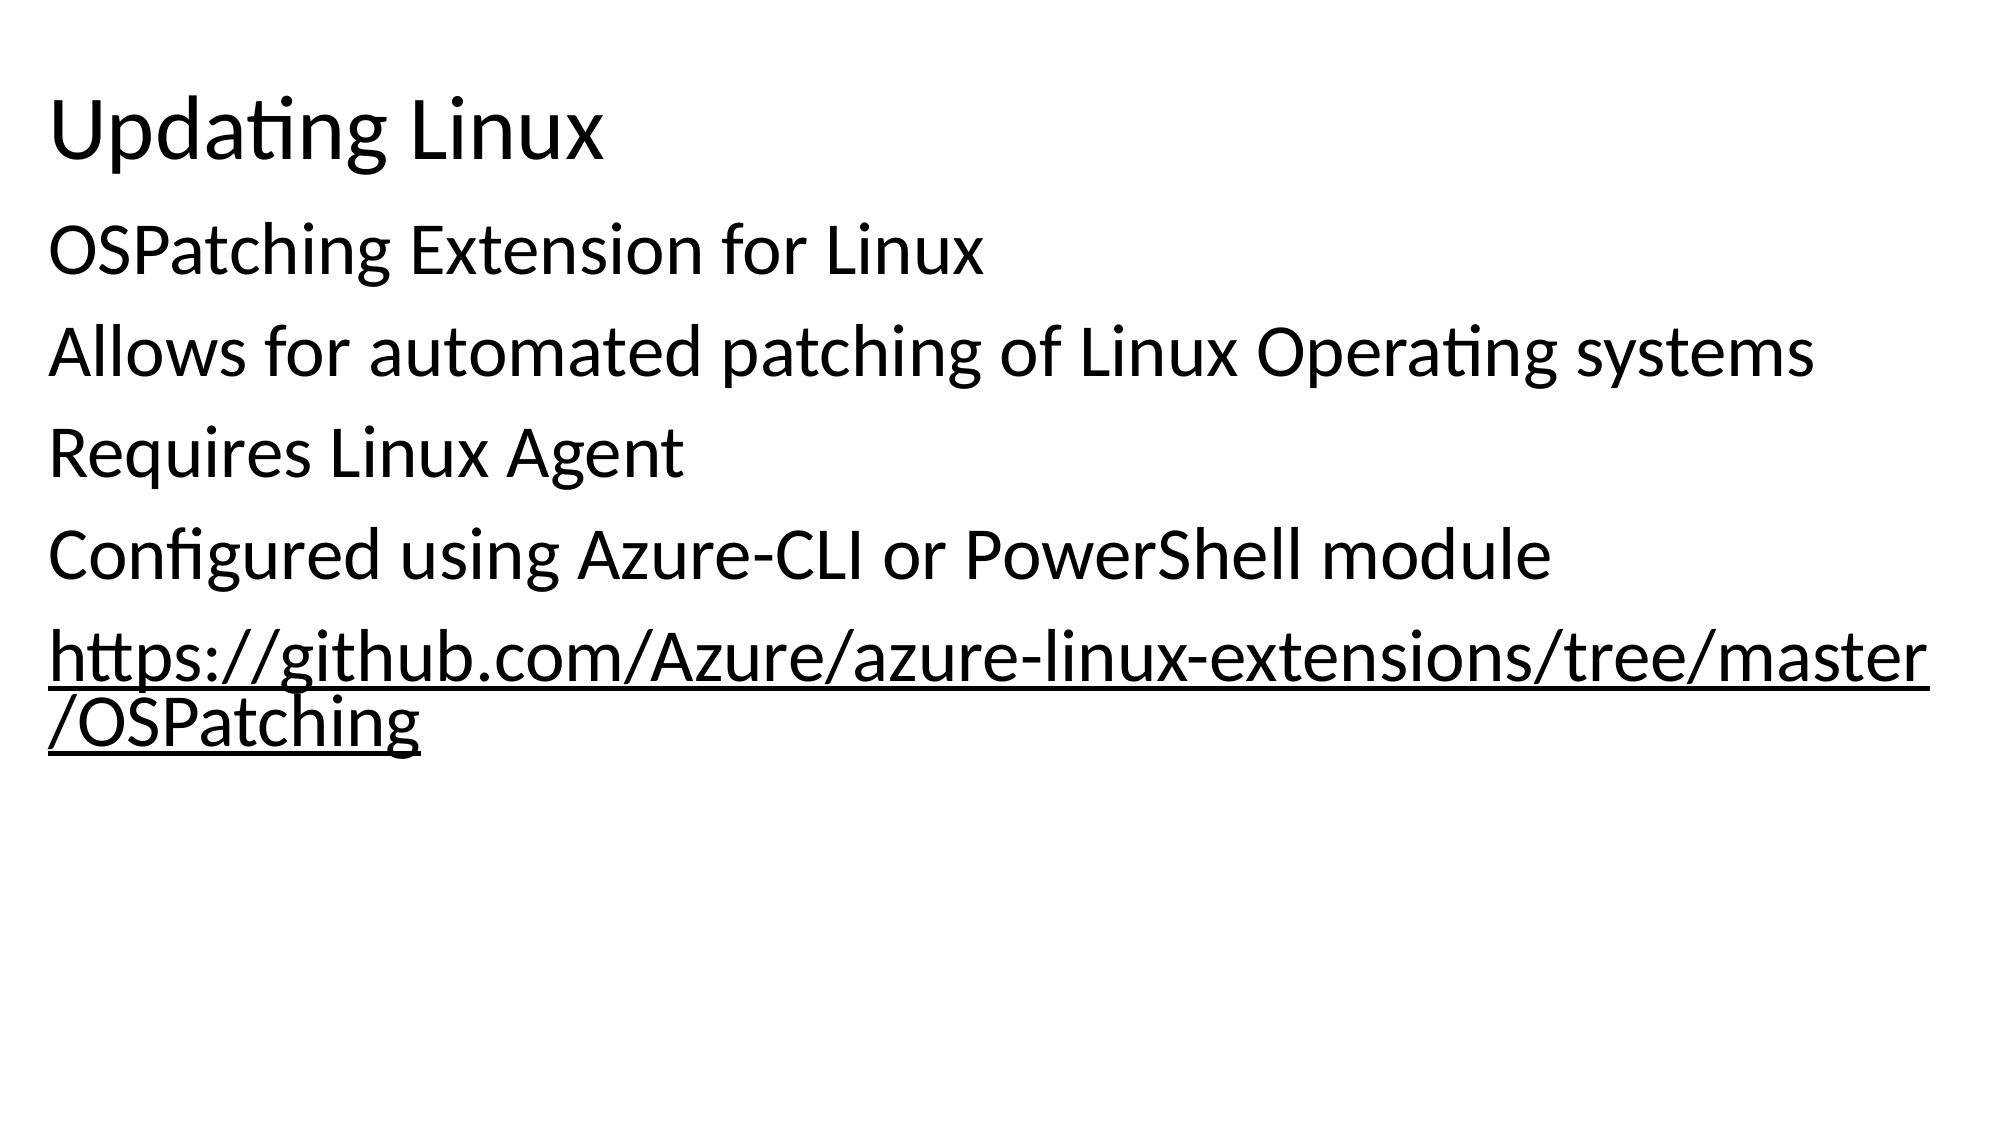

# Updating Linux
OSPatching Extension for Linux
Allows for automated patching of Linux Operating systems
Requires Linux Agent
Configured using Azure-CLI or PowerShell module
https://github.com/Azure/azure-linux-extensions/tree/master/OSPatching